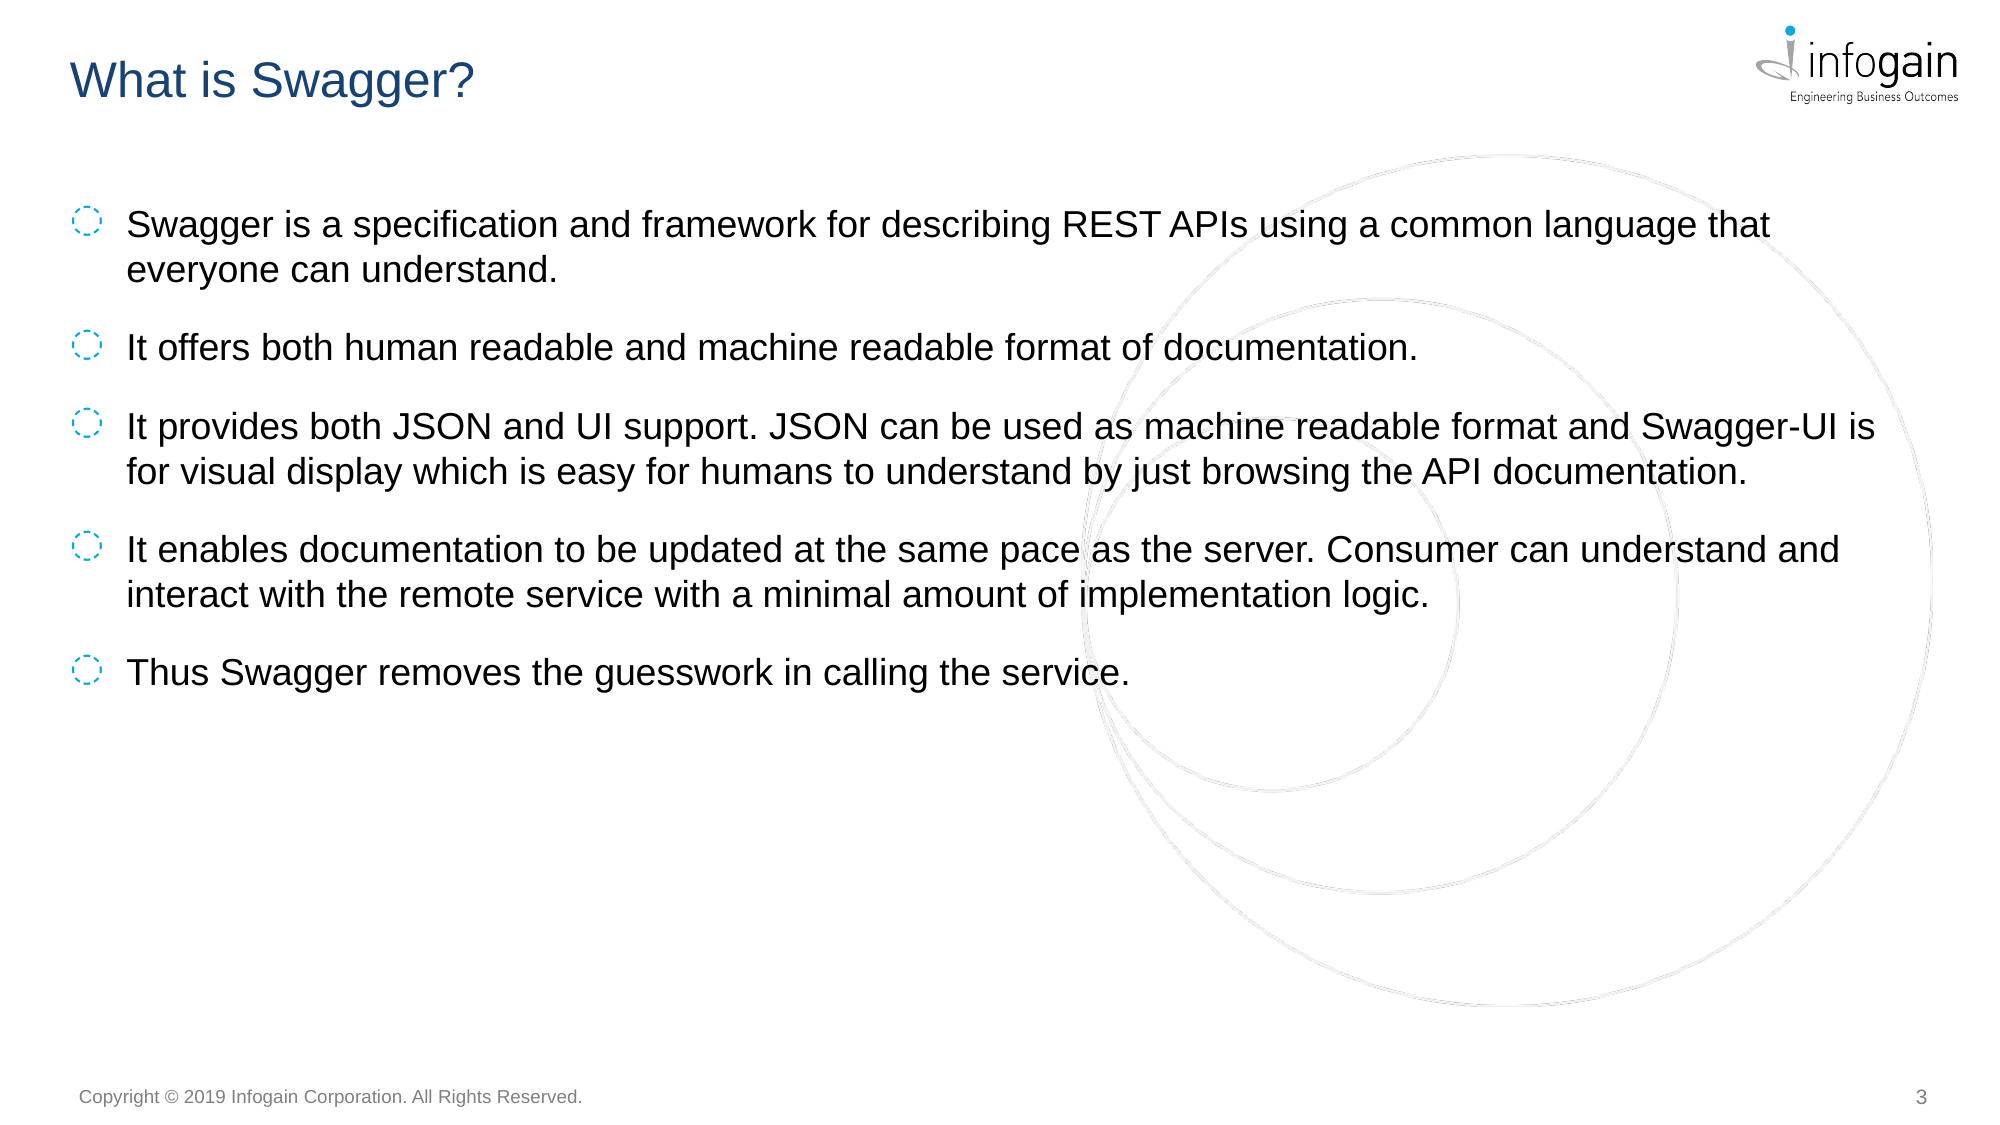

What is Swagger?
Swagger is a specification and framework for describing REST APIs using a common language that everyone can understand.
It offers both human readable and machine readable format of documentation.
It provides both JSON and UI support. JSON can be used as machine readable format and Swagger-UI is for visual display which is easy for humans to understand by just browsing the API documentation.
It enables documentation to be updated at the same pace as the server. Consumer can understand and interact with the remote service with a minimal amount of implementation logic.
Thus Swagger removes the guesswork in calling the service.